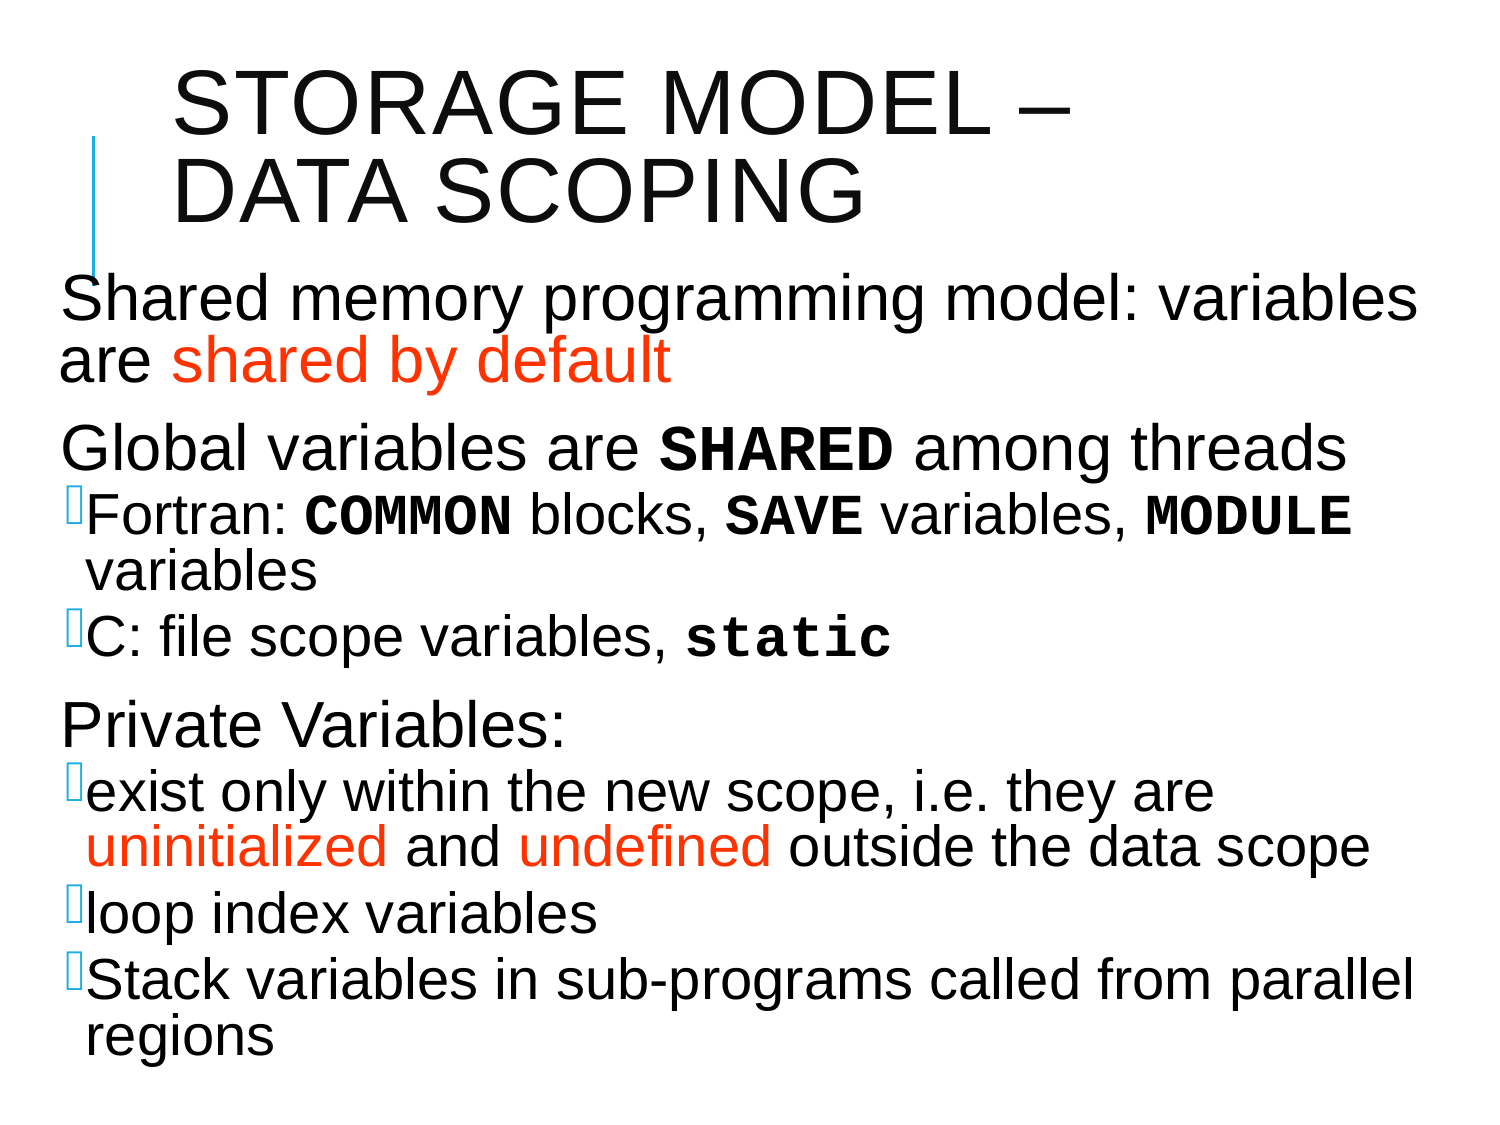

# Storage Model – Data Scoping
Shared memory programming model: variables are shared by default
Global variables are SHARED among threads
Fortran: COMMON blocks, SAVE variables, MODULE variables
C: file scope variables, static
Private Variables:
exist only within the new scope, i.e. they are uninitialized and undefined outside the data scope
loop index variables
Stack variables in sub-programs called from parallel regions